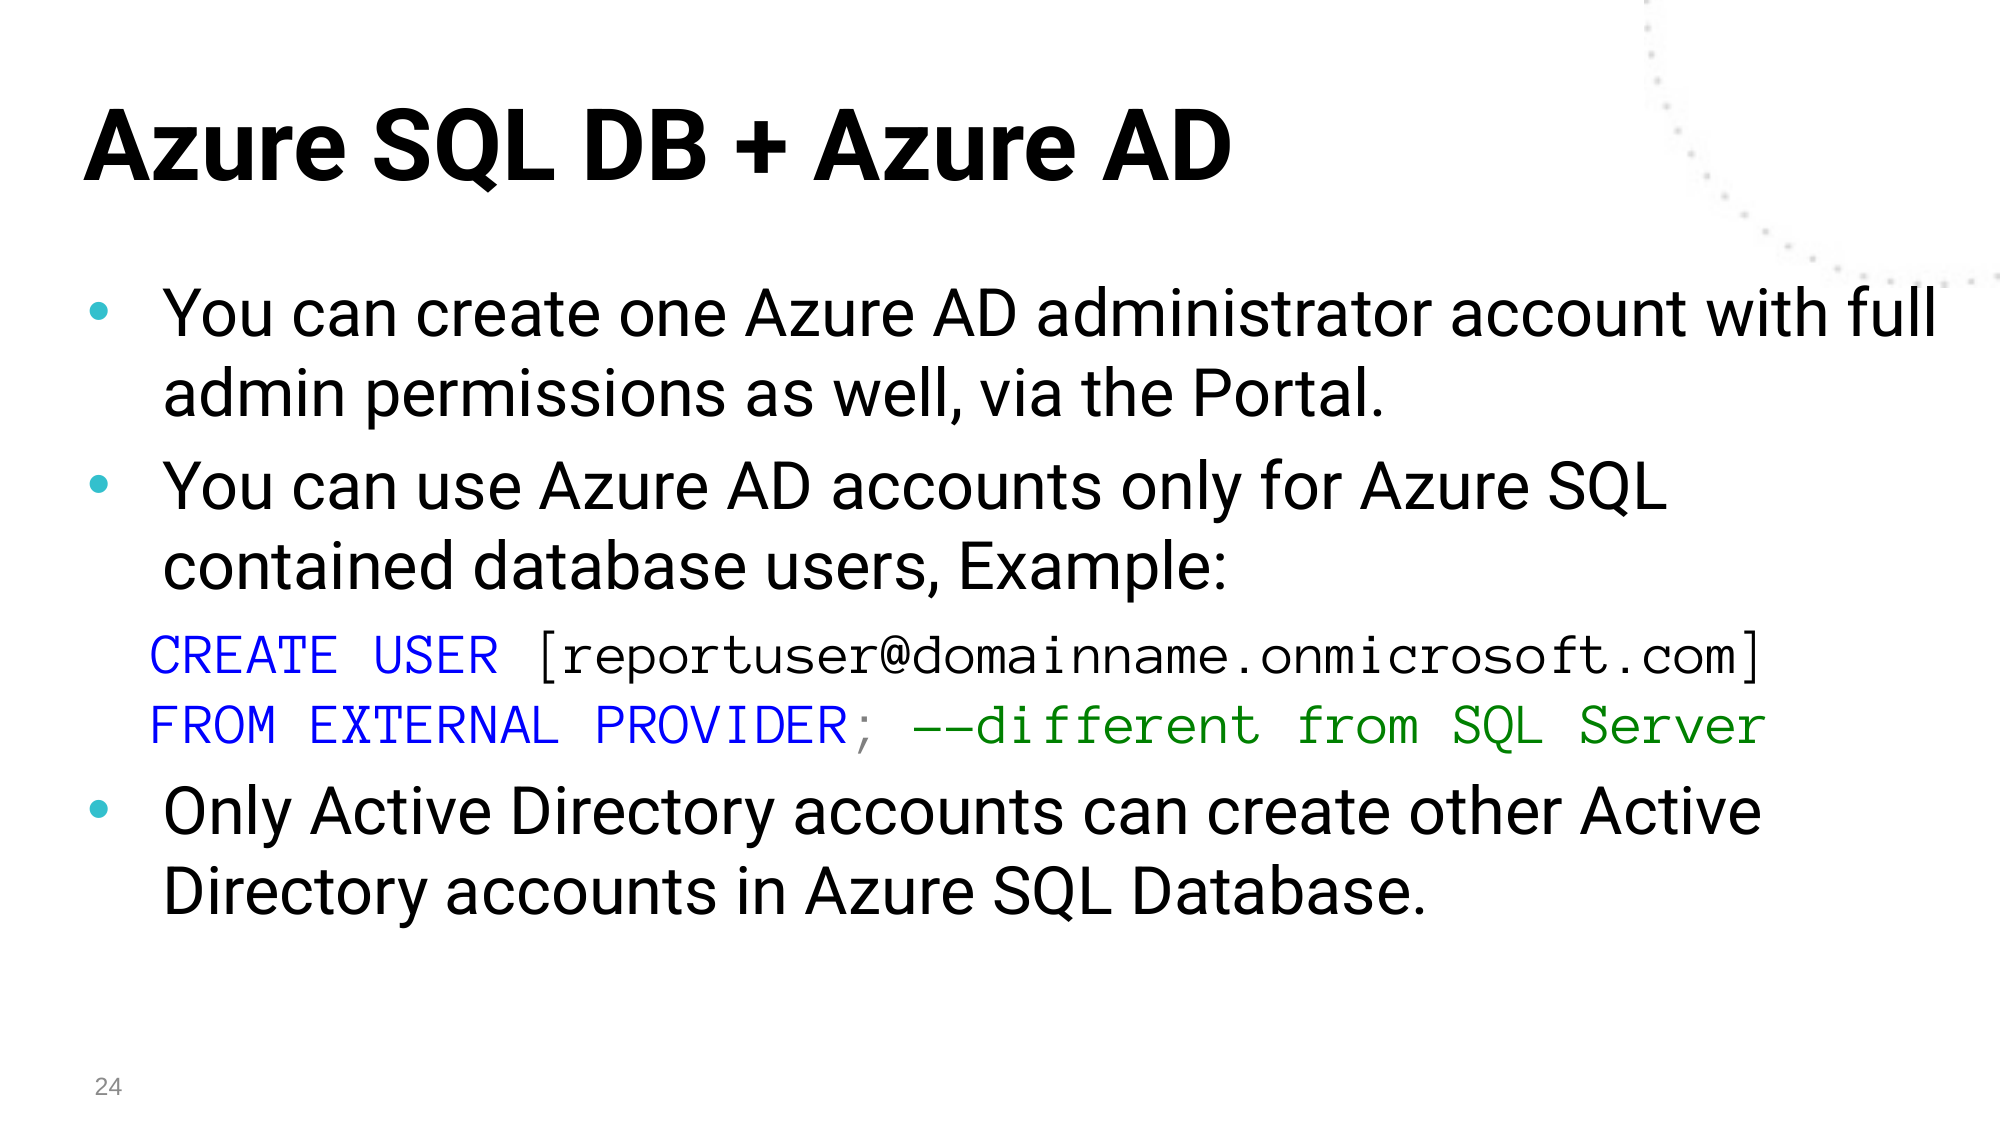

# Azure SQL DB + Azure AD
You can create one Azure AD administrator account with full admin permissions as well, via the Portal.
You can use Azure AD accounts only for Azure SQL contained database users, Example:
CREATE USER [reportuser@domainname.onmicrosoft.com]
FROM EXTERNAL PROVIDER; --different from SQL Server
Only Active Directory accounts can create other Active Directory accounts in Azure SQL Database.

24